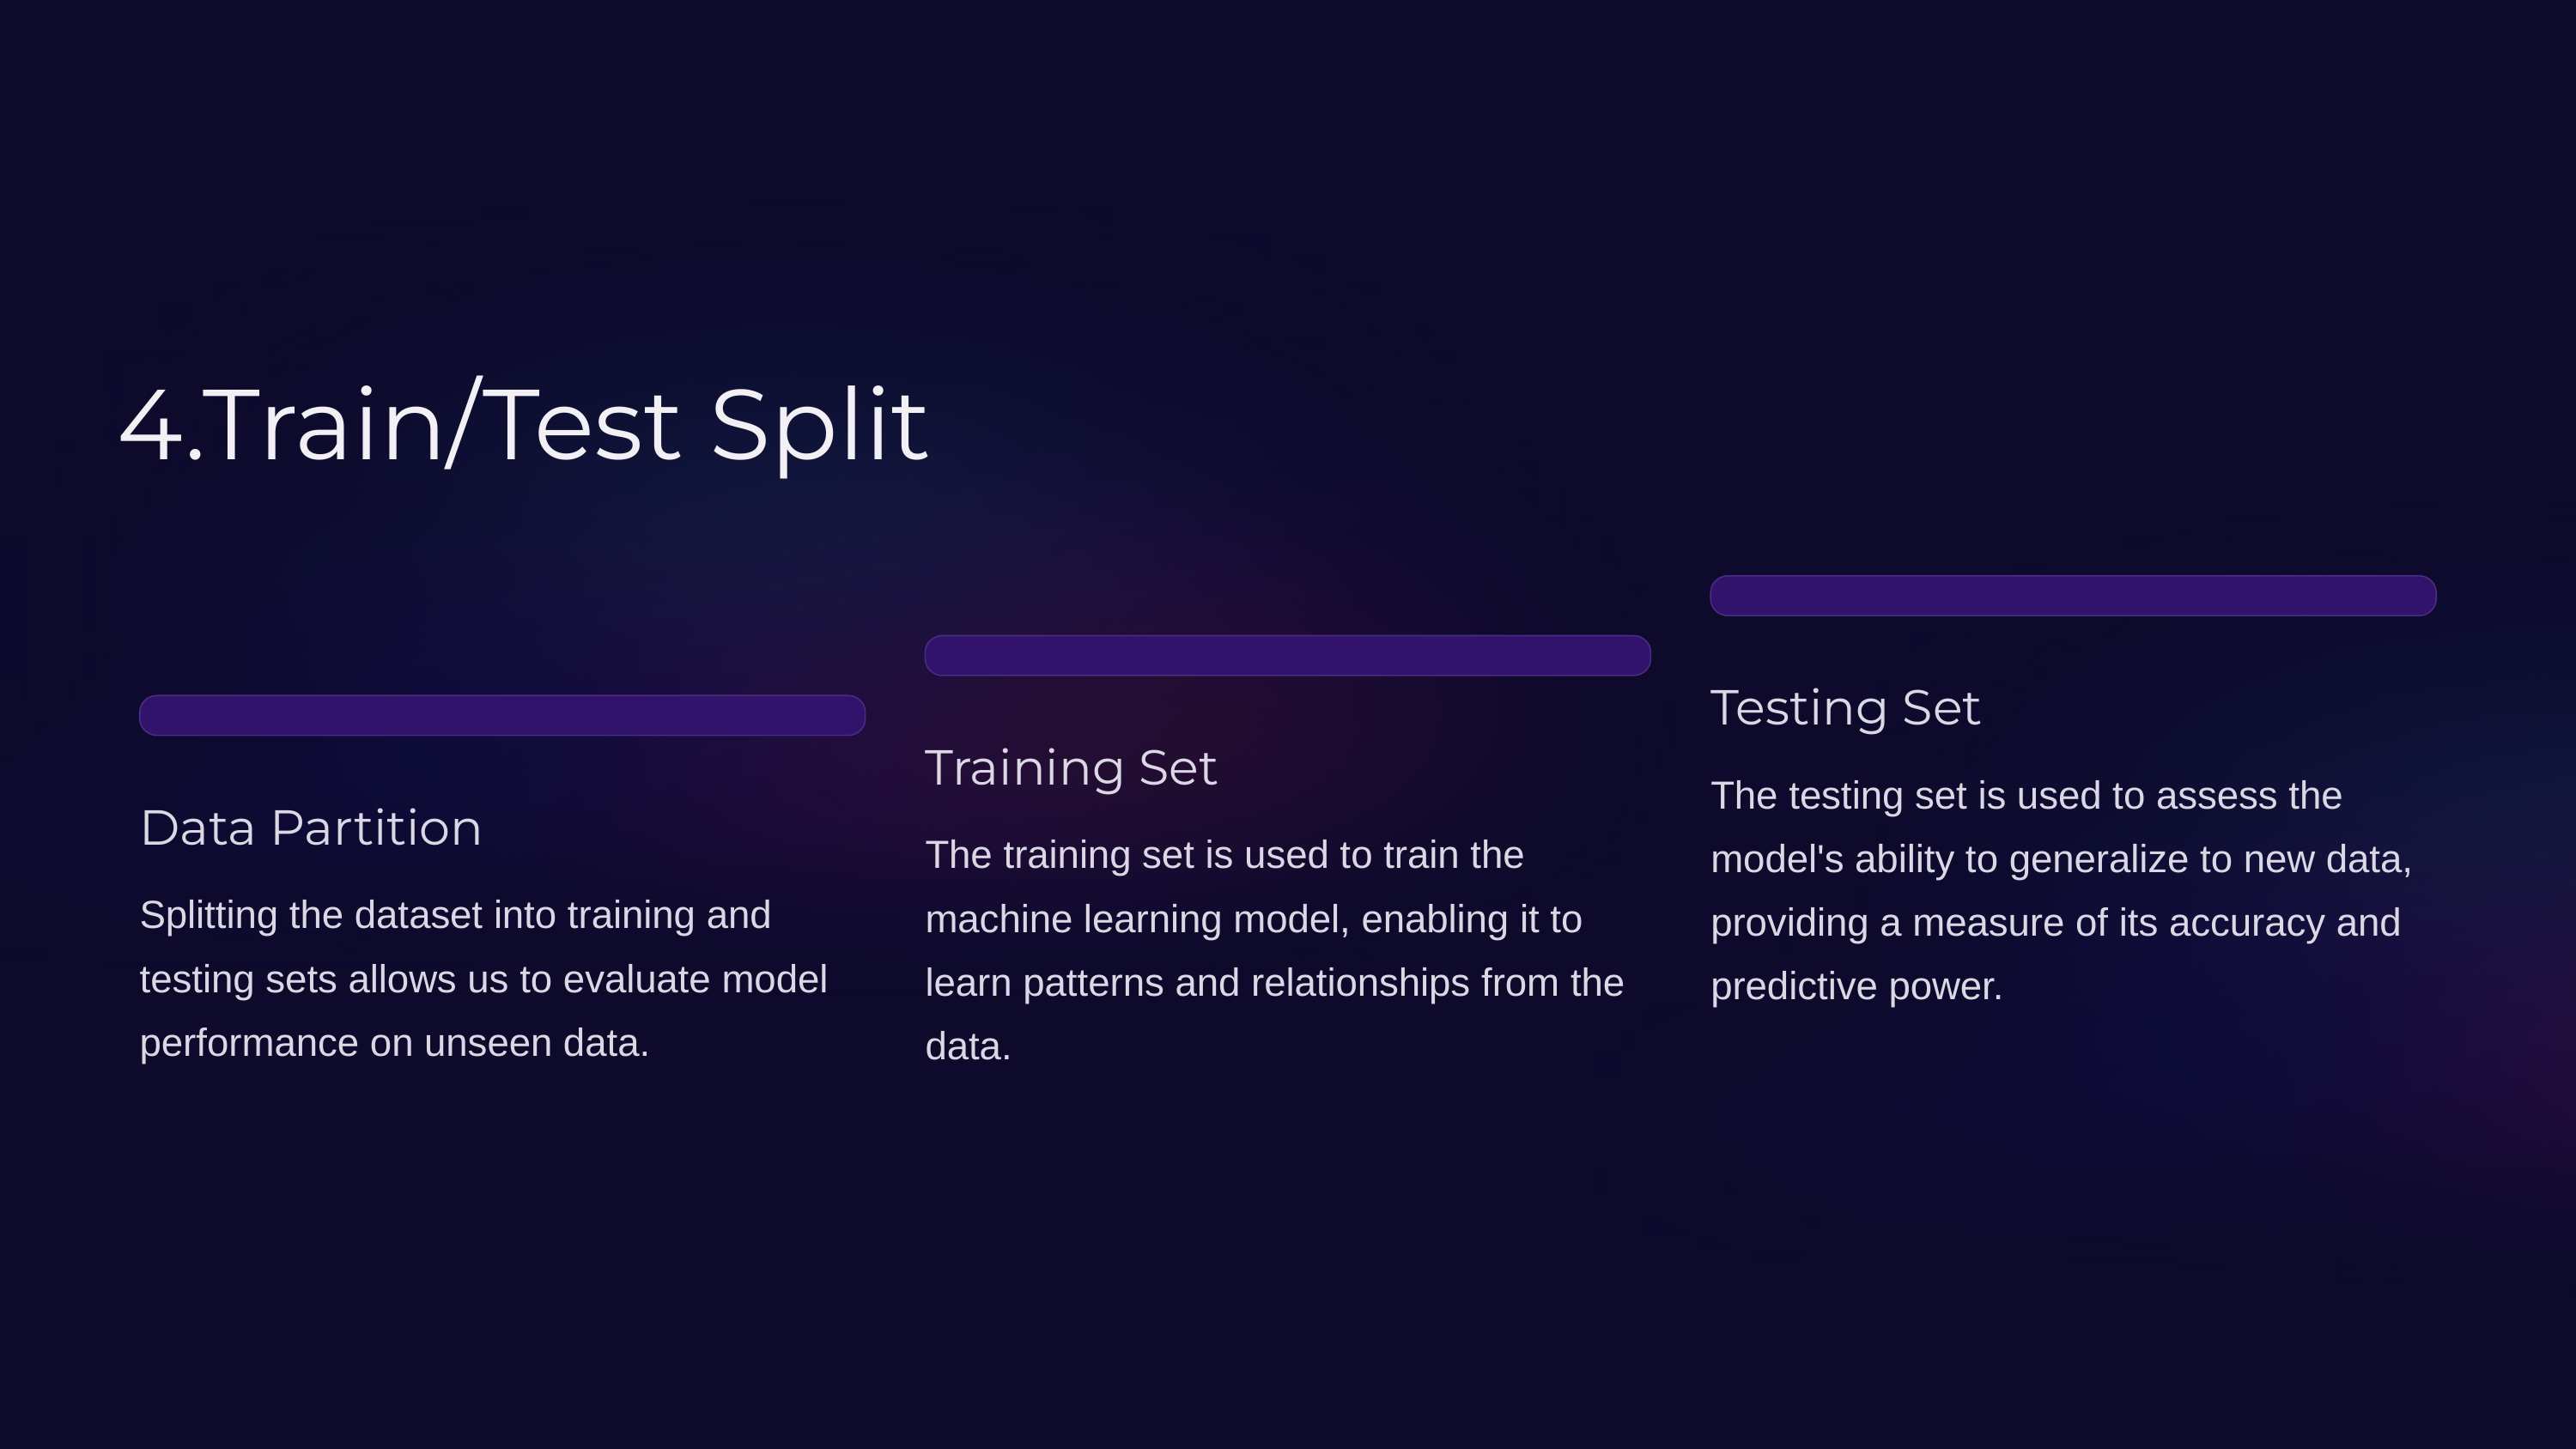

4.Train/Test Split

Testing Set

Training Set

The testing set is used to assess the model's ability to generalize to new data, providing a measure of its accuracy and predictive power.

Data Partition

The training set is used to train the machine learning model, enabling it to learn patterns and relationships from the data.

Splitting the dataset into training and testing sets allows us to evaluate model performance on unseen data.